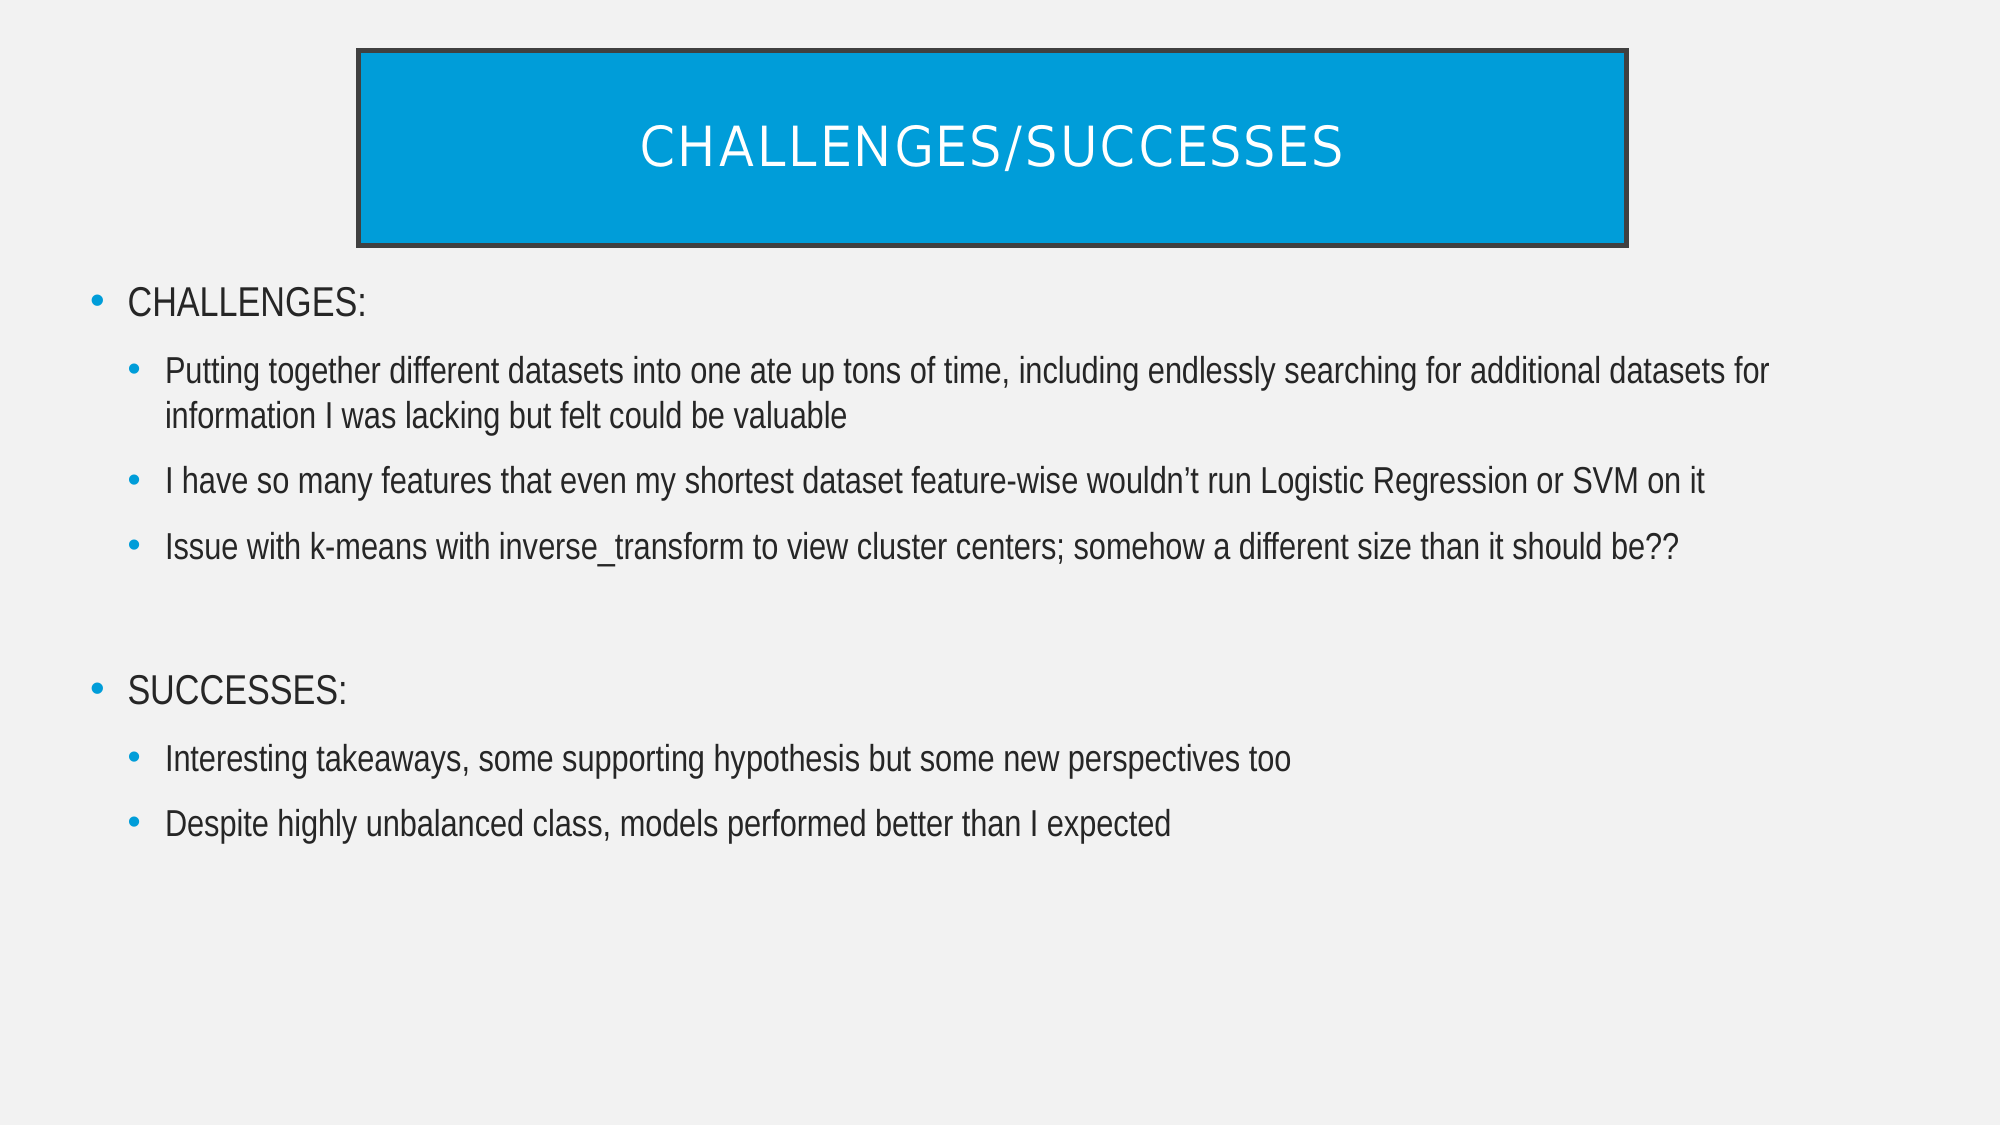

# CHALLENGES/SUCCESSES
CHALLENGES:
Putting together different datasets into one ate up tons of time, including endlessly searching for additional datasets for information I was lacking but felt could be valuable
I have so many features that even my shortest dataset feature-wise wouldn’t run Logistic Regression or SVM on it
Issue with k-means with inverse_transform to view cluster centers; somehow a different size than it should be??

SUCCESSES:
Interesting takeaways, some supporting hypothesis but some new perspectives too
Despite highly unbalanced class, models performed better than I expected